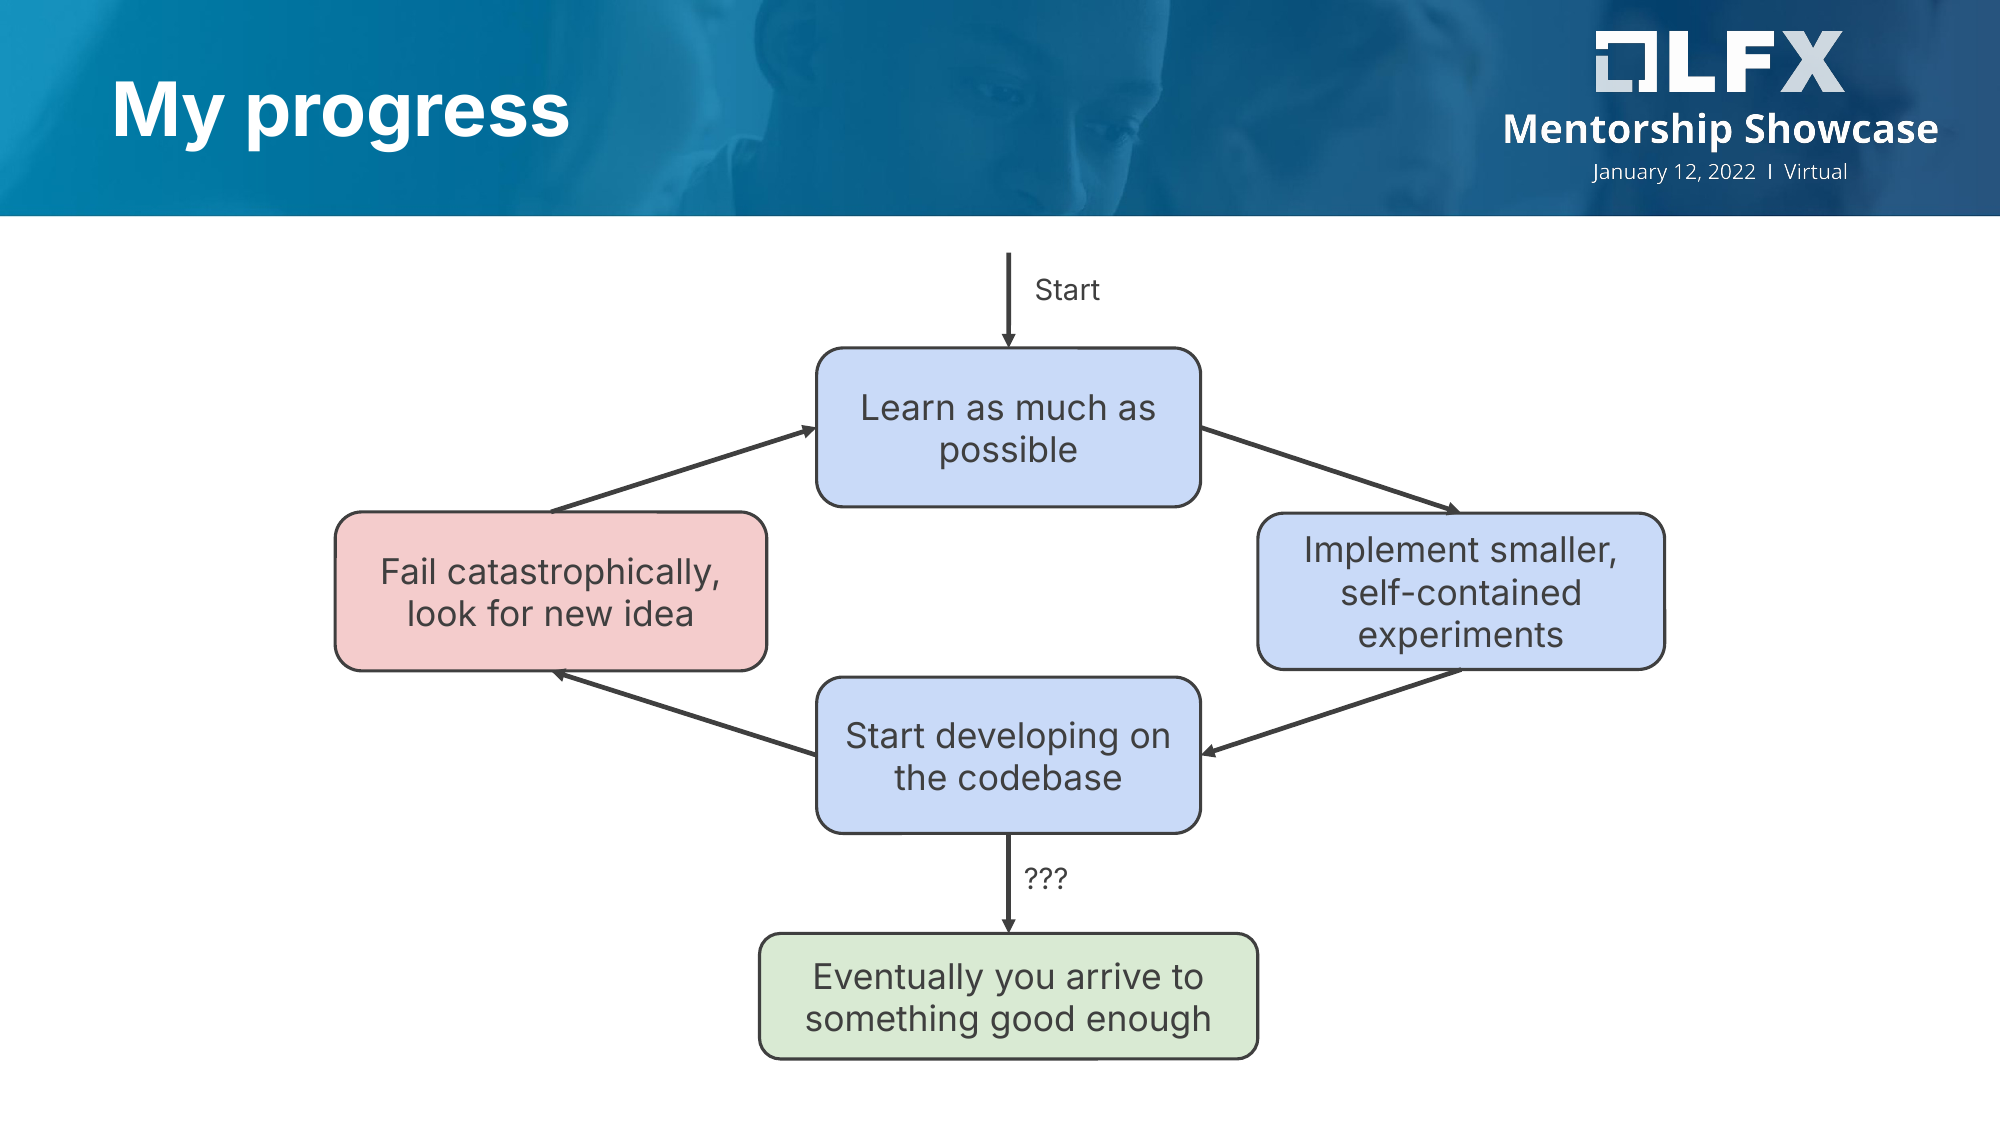

My progress
Start
Learn as much as possible
Fail catastrophically, look for new idea
Implement smaller, self-contained experiments
Start developing on the codebase
???
Eventually you arrive to something good enough